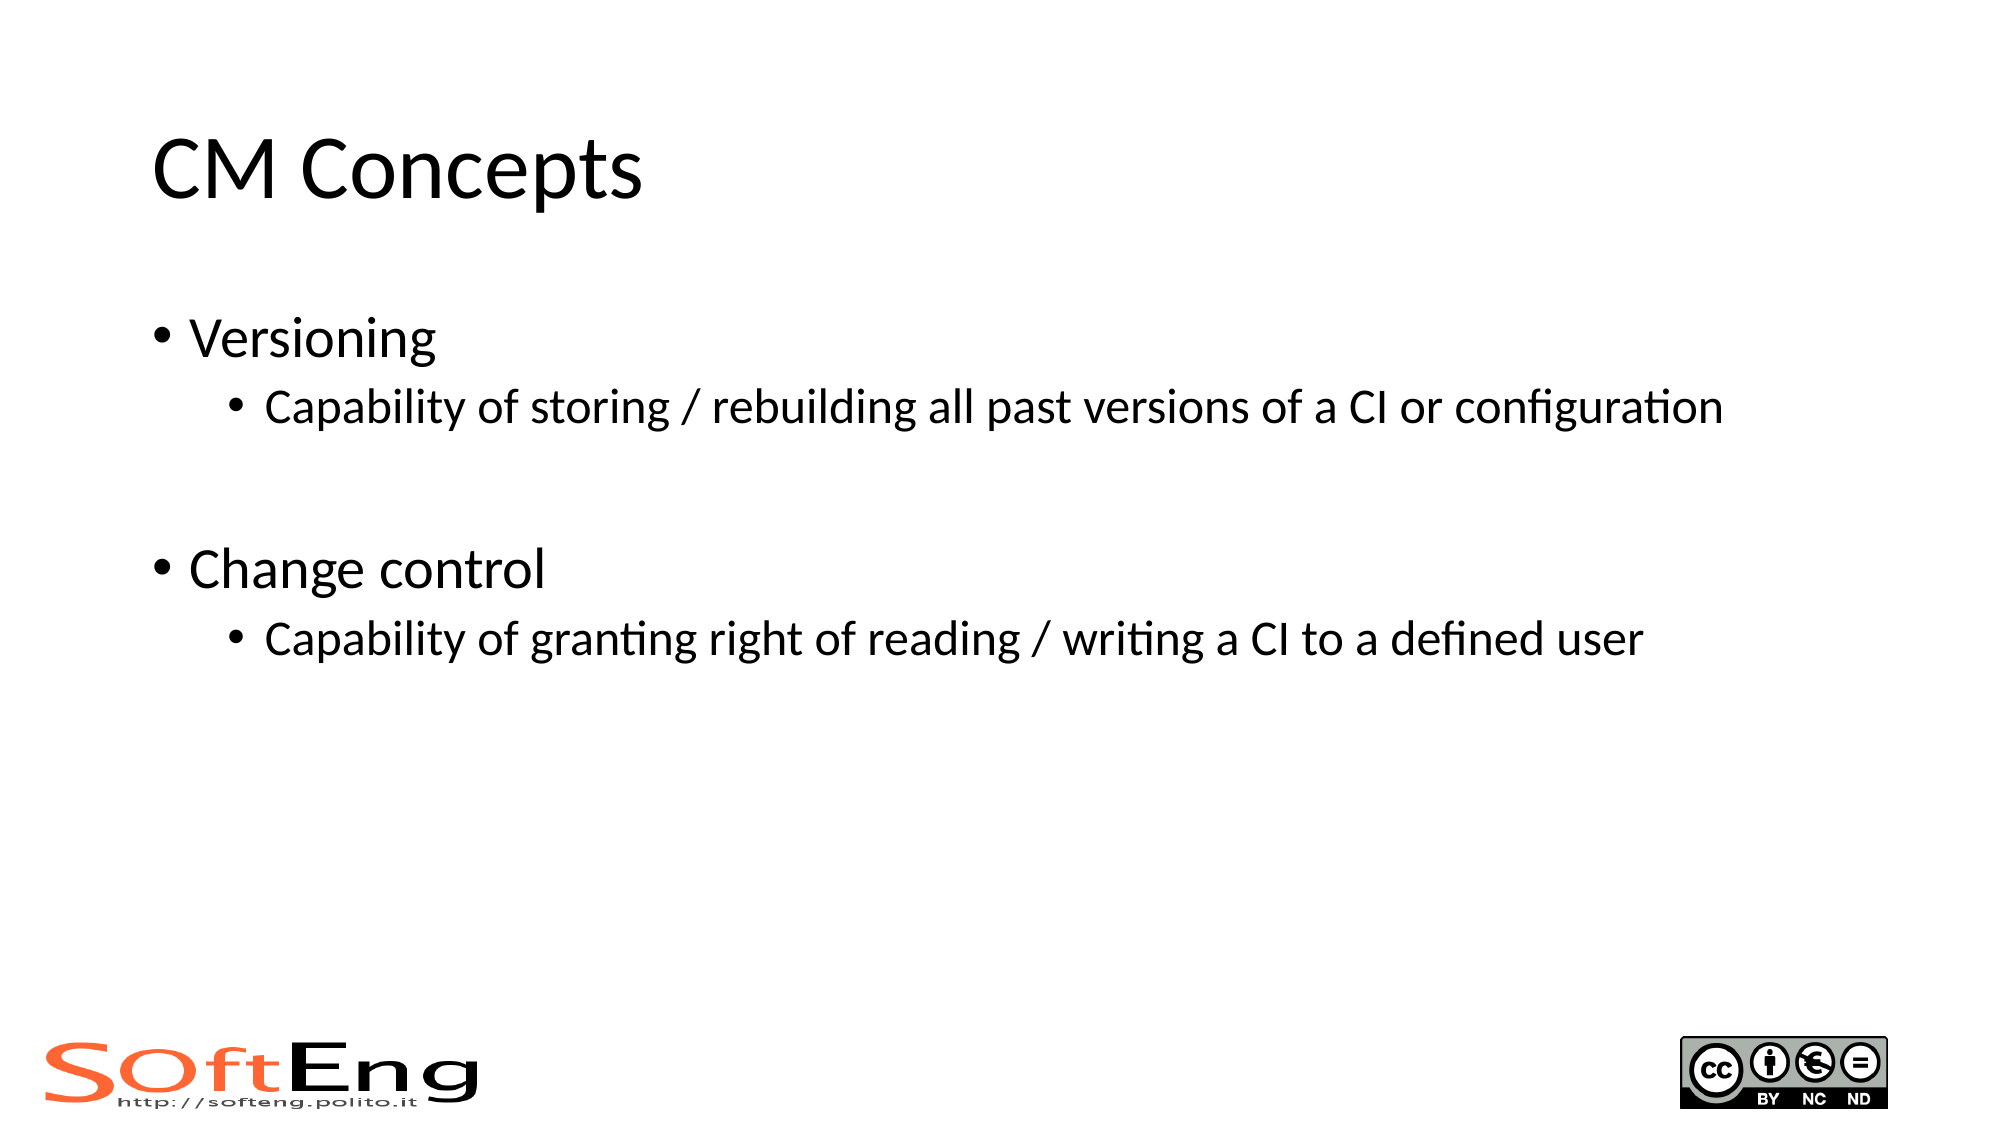

# CM Concepts
Versioning
Capability of storing / rebuilding all past versions of a CI or configuration

Change control
Capability of granting right of reading / writing a CI to a defined user